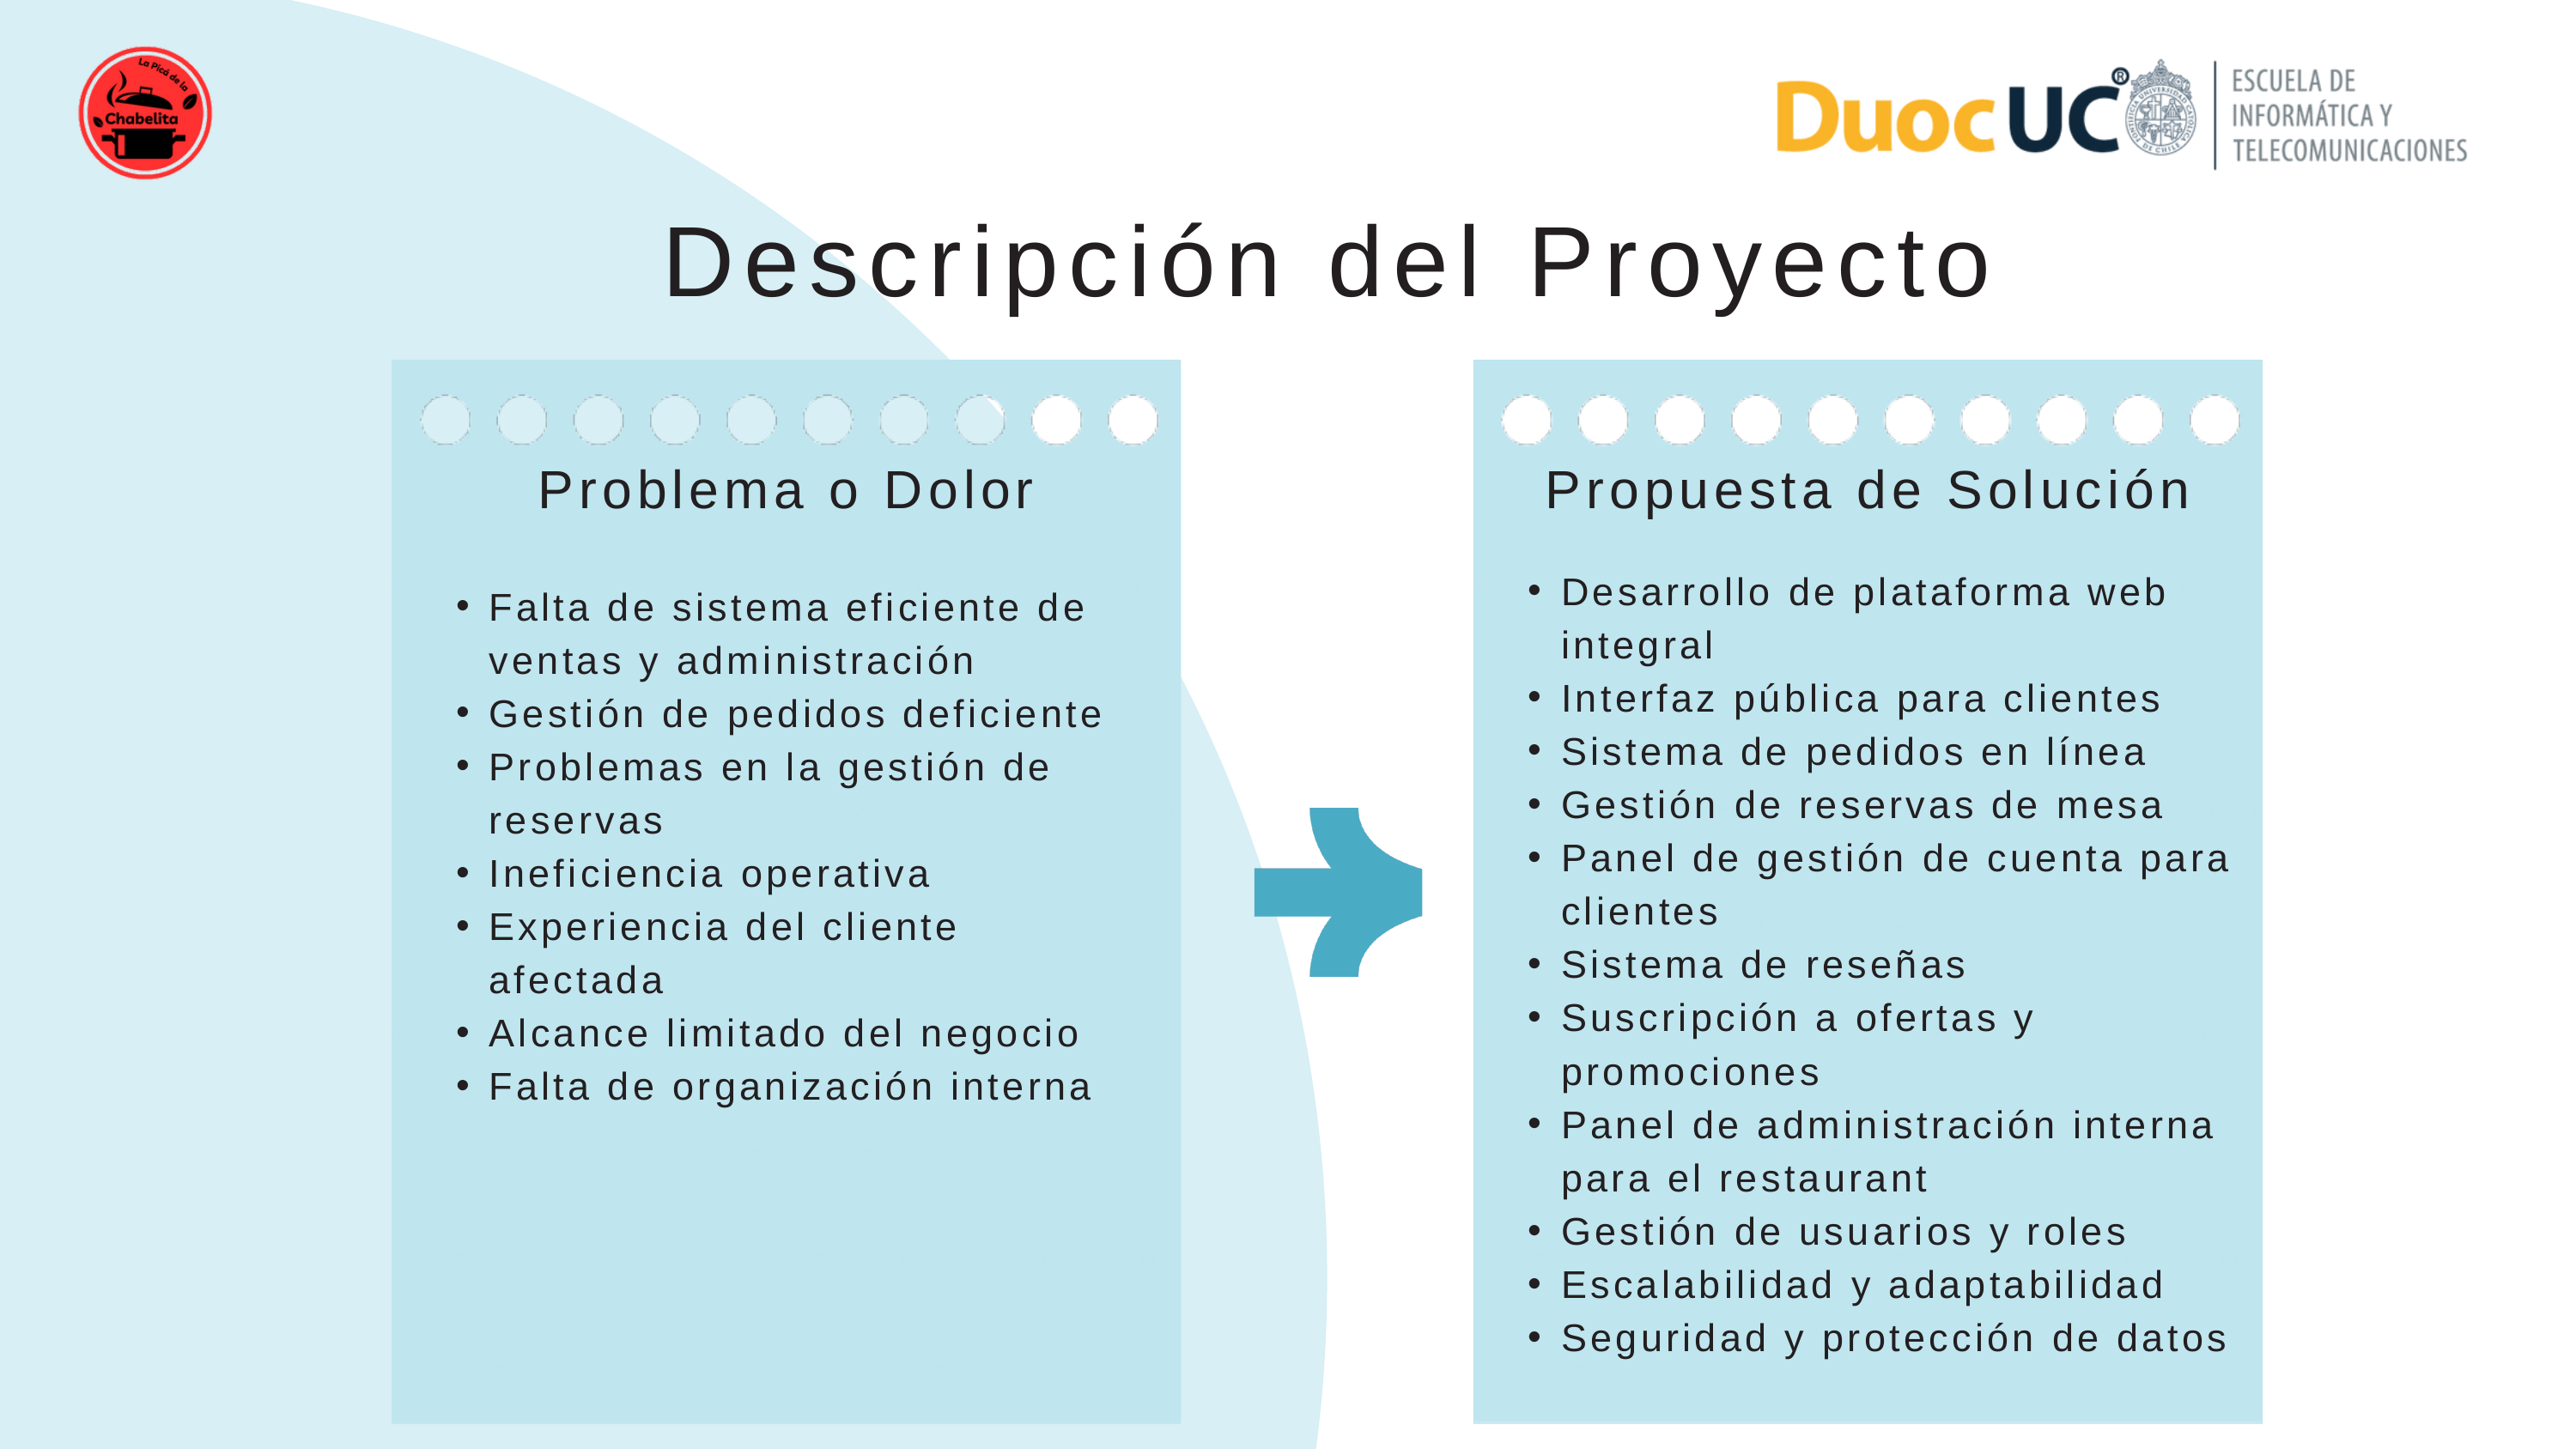

Descripción del Proyecto

Propuesta de Solución
Problema o Dolor
Desarrollo de plataforma web integral
Interfaz pública para clientes
Sistema de pedidos en línea
Gestión de reservas de mesa
Panel de gestión de cuenta para clientes
Sistema de reseñas
Suscripción a ofertas y promociones
Panel de administración interna para el restaurant
Gestión de usuarios y roles
Escalabilidad y adaptabilidad
Seguridad y protección de datos

Falta de sistema eficiente de ventas y administración
Gestión de pedidos deficiente
Problemas en la gestión de reservas
Ineficiencia operativa
Experiencia del cliente afectada
Alcance limitado del negocio
Falta de organización interna